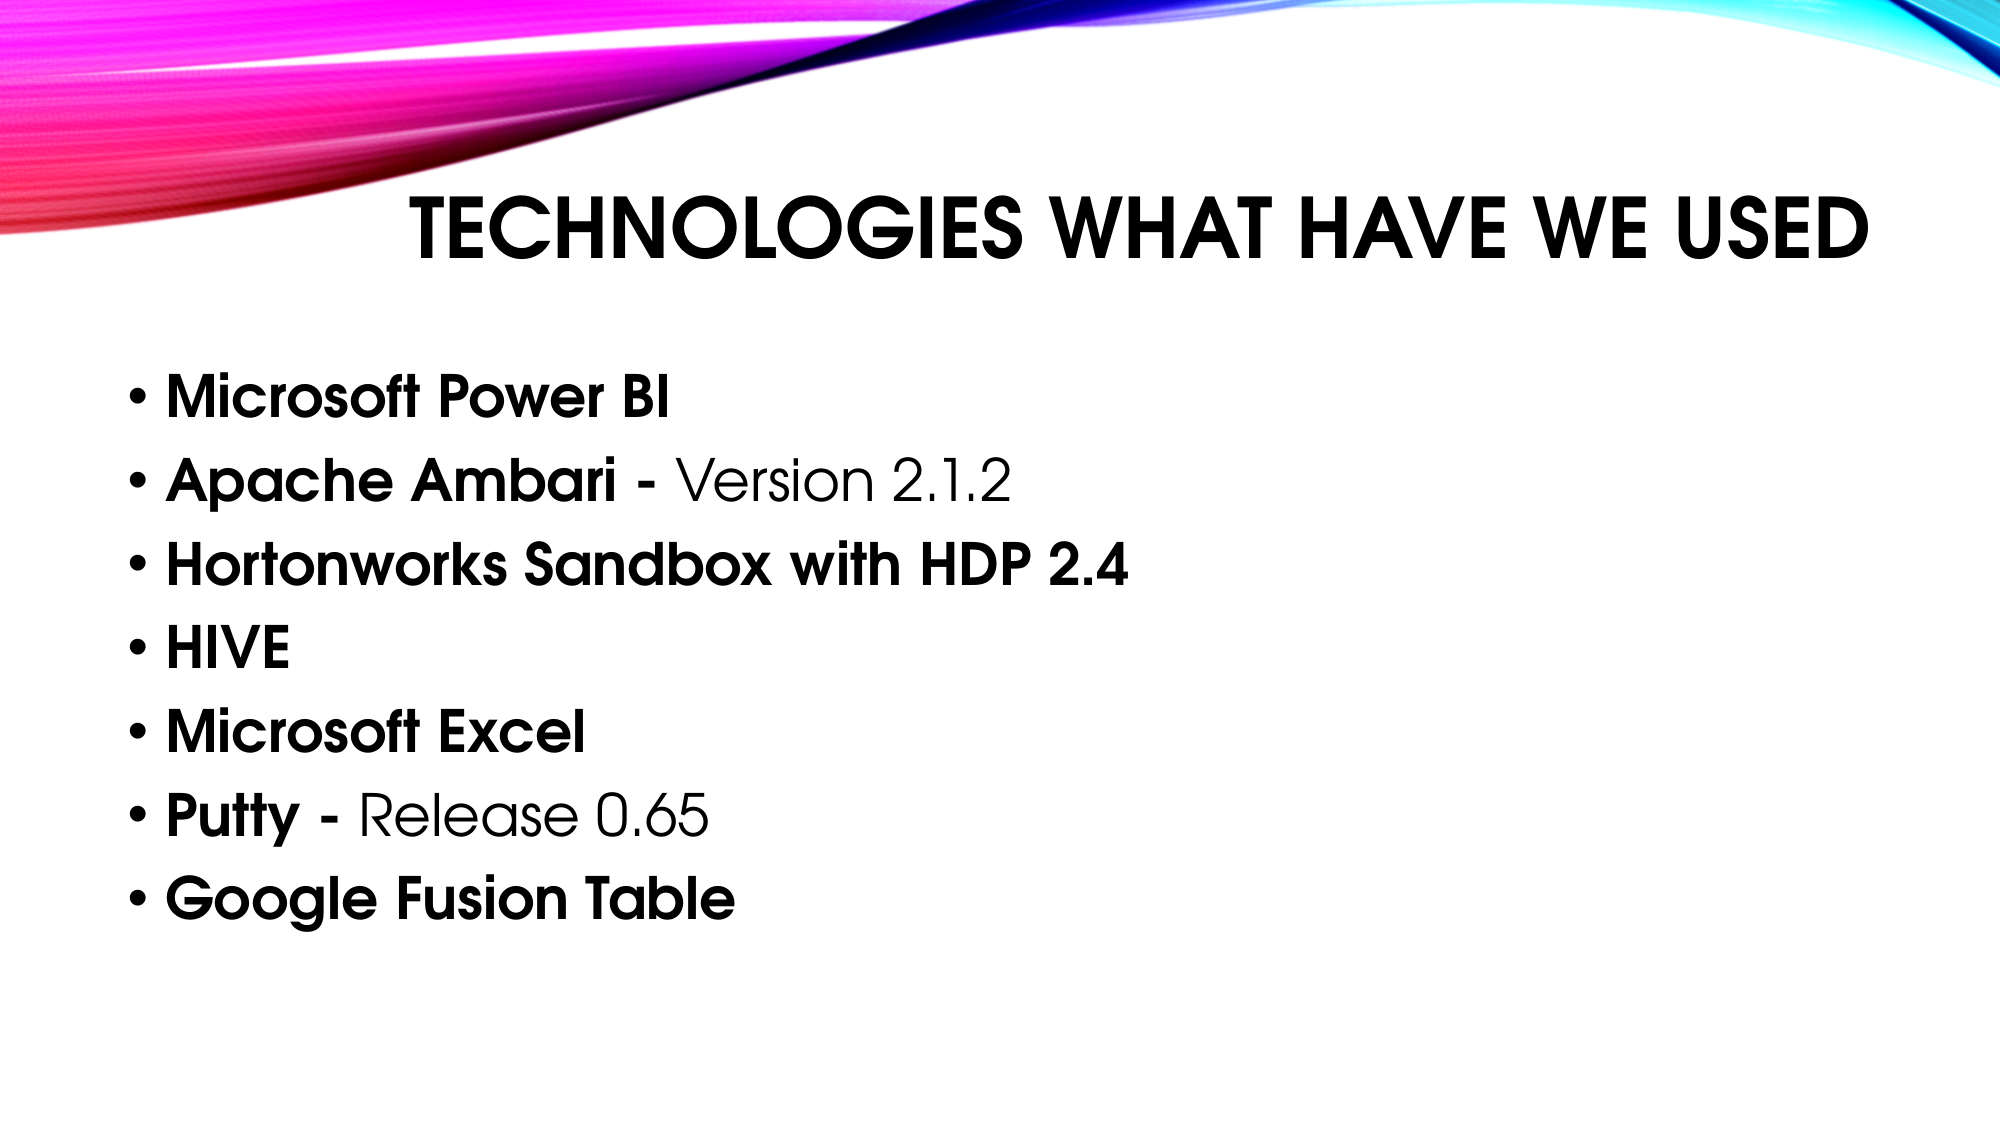

# Technologies What have we used
Microsoft Power BI
Apache Ambari - Version 2.1.2
Hortonworks Sandbox with HDP 2.4
HIVE
Microsoft Excel
Putty - Release 0.65
Google Fusion Table